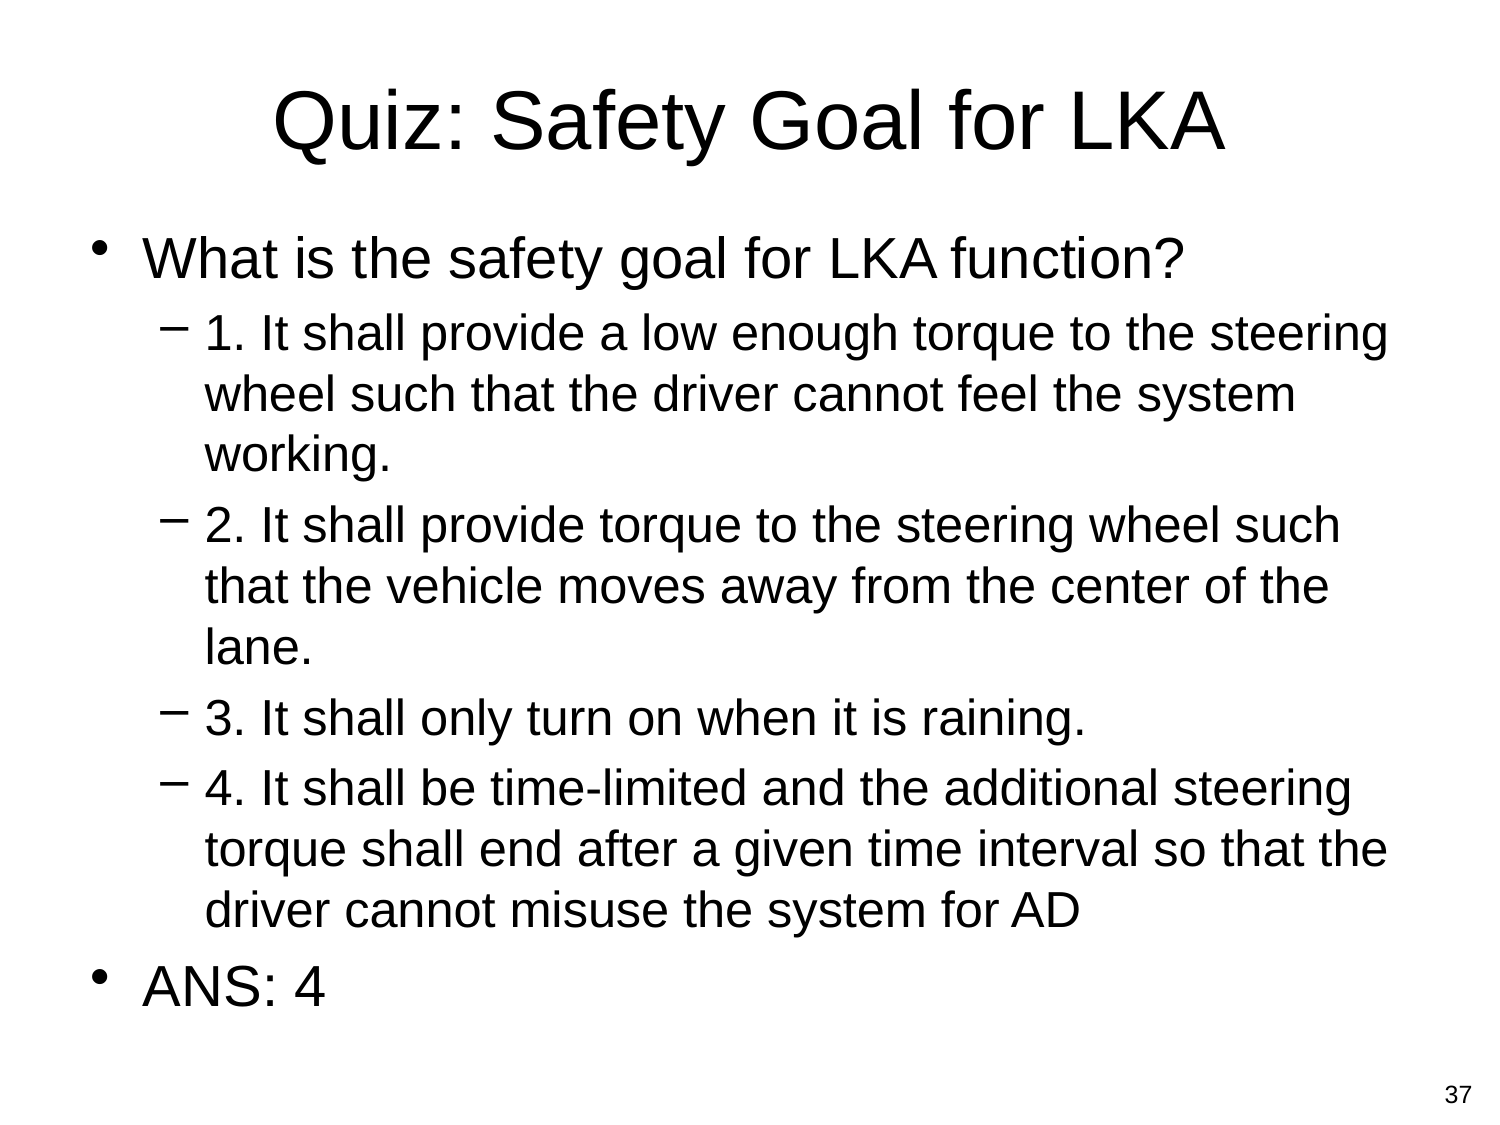

# Quiz: Safety Goal for LKA
What is the safety goal for LKA function?
1. It shall provide a low enough torque to the steering wheel such that the driver cannot feel the system working.
2. It shall provide torque to the steering wheel such that the vehicle moves away from the center of the lane.
3. It shall only turn on when it is raining.
4. It shall be time-limited and the additional steering torque shall end after a given time interval so that the driver cannot misuse the system for AD
ANS: 4

37